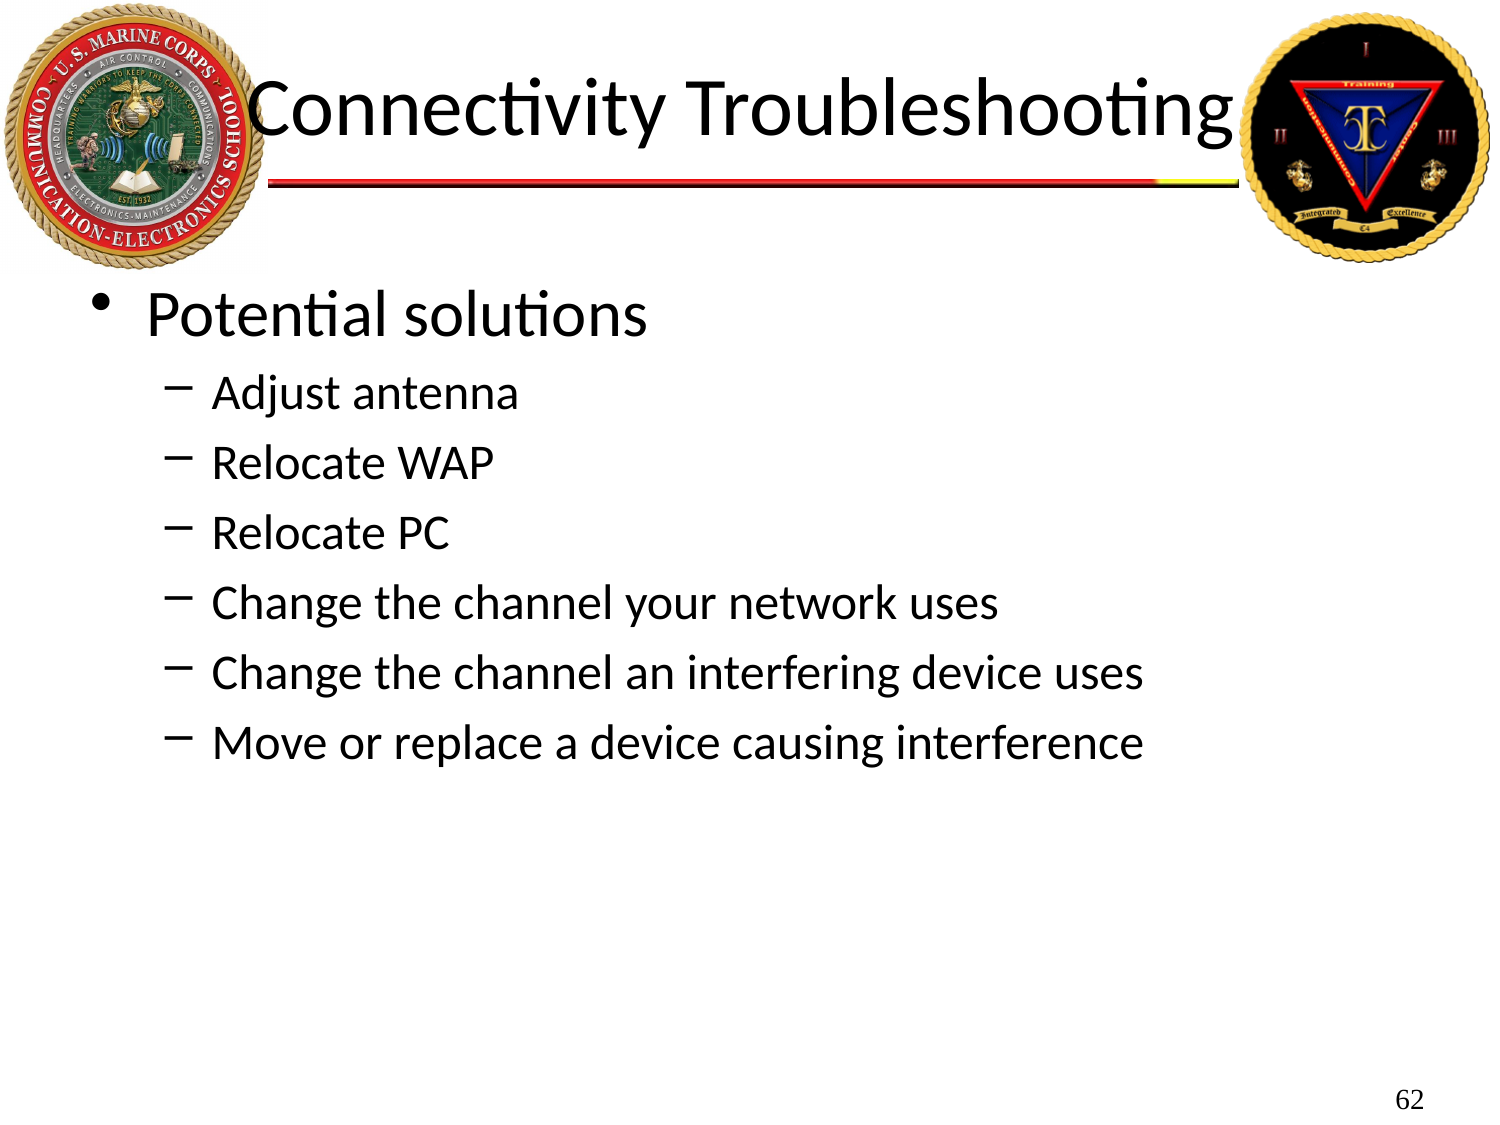

# Connectivity Troubleshooting
Potential solutions
Adjust antenna
Relocate WAP
Relocate PC
Change the channel your network uses
Change the channel an interfering device uses
Move or replace a device causing interference